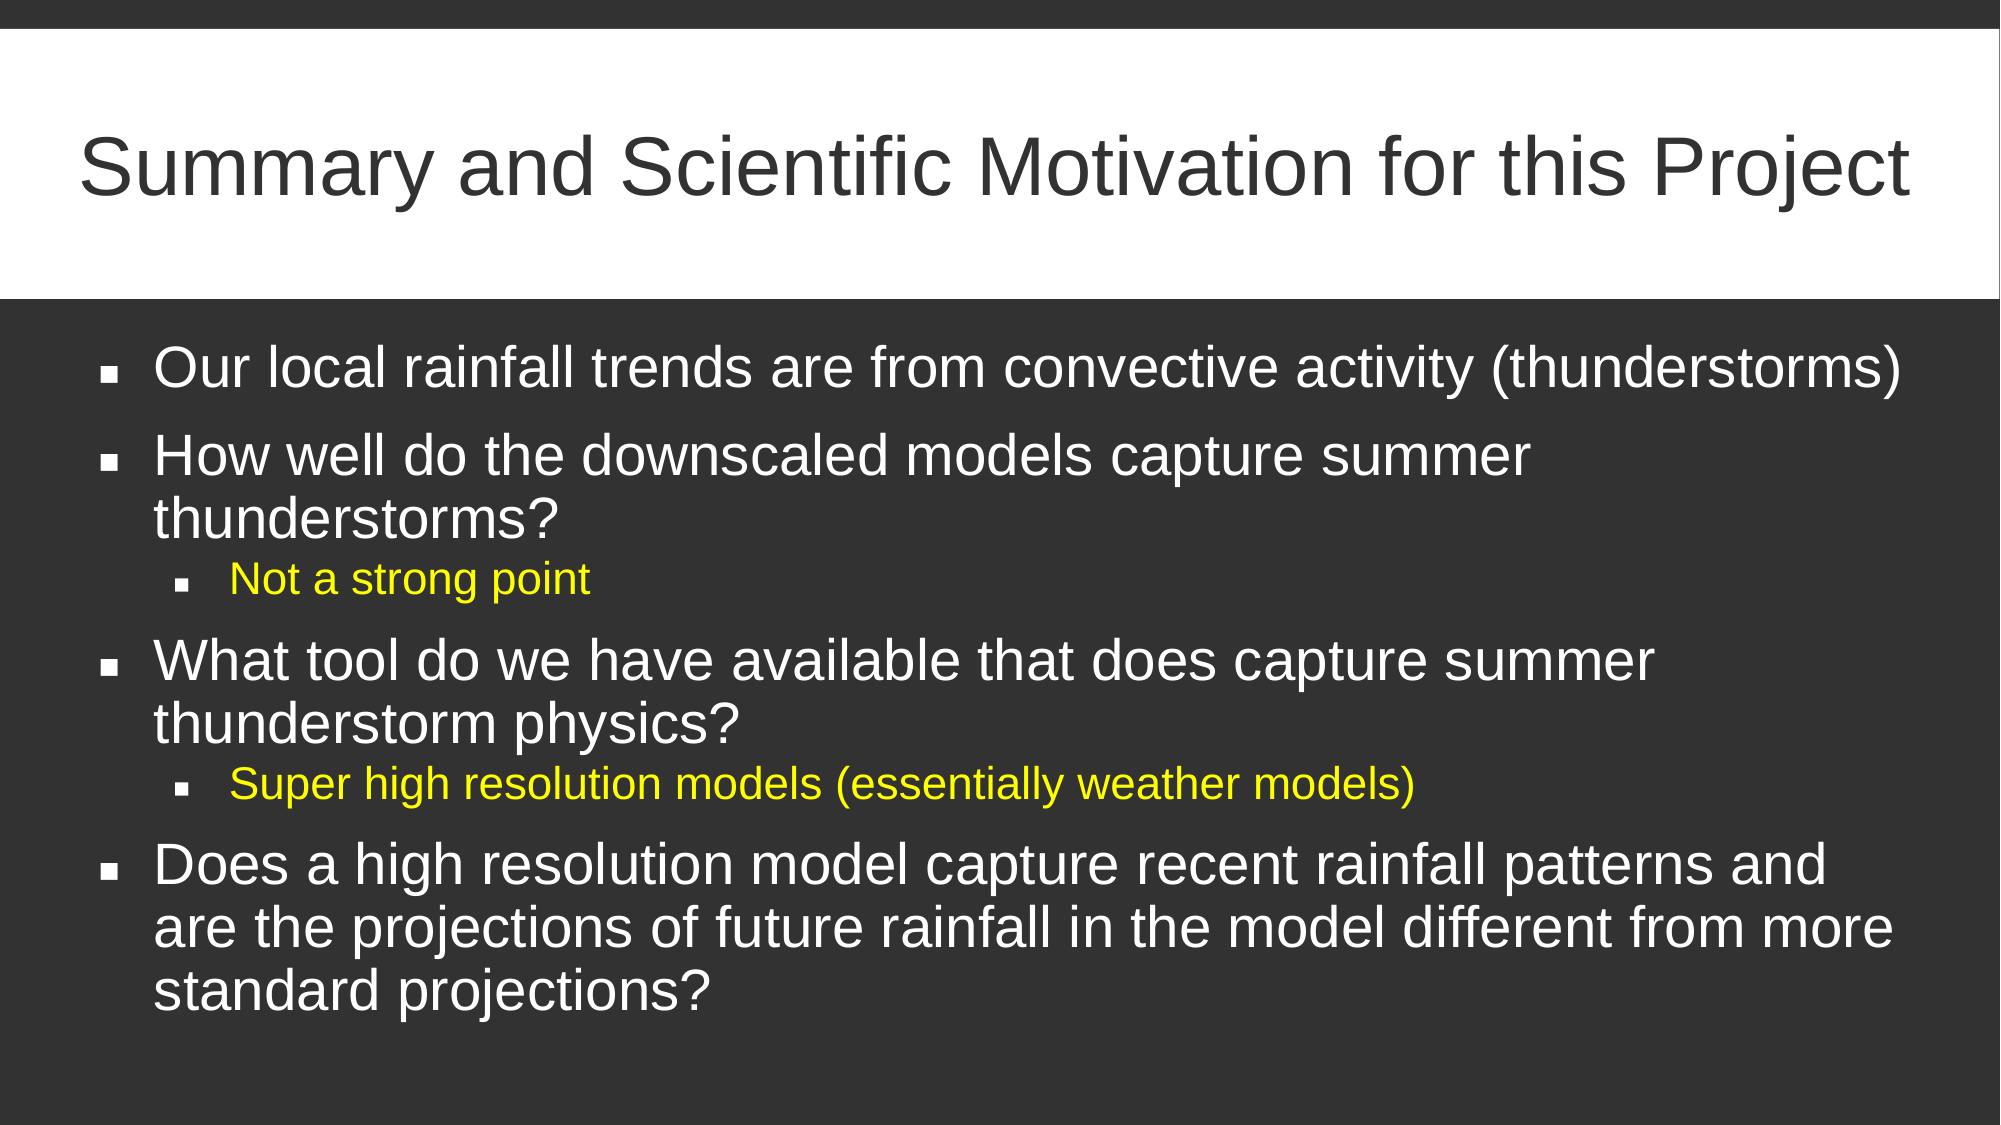

# Summary and Scientific Motivation for this Project
Our local rainfall trends are from convective activity (thunderstorms)
How well do the downscaled models capture summer thunderstorms?
Not a strong point
What tool do we have available that does capture summer thunderstorm physics?
Super high resolution models (essentially weather models)
Does a high resolution model capture recent rainfall patterns and are the projections of future rainfall in the model different from more standard projections?